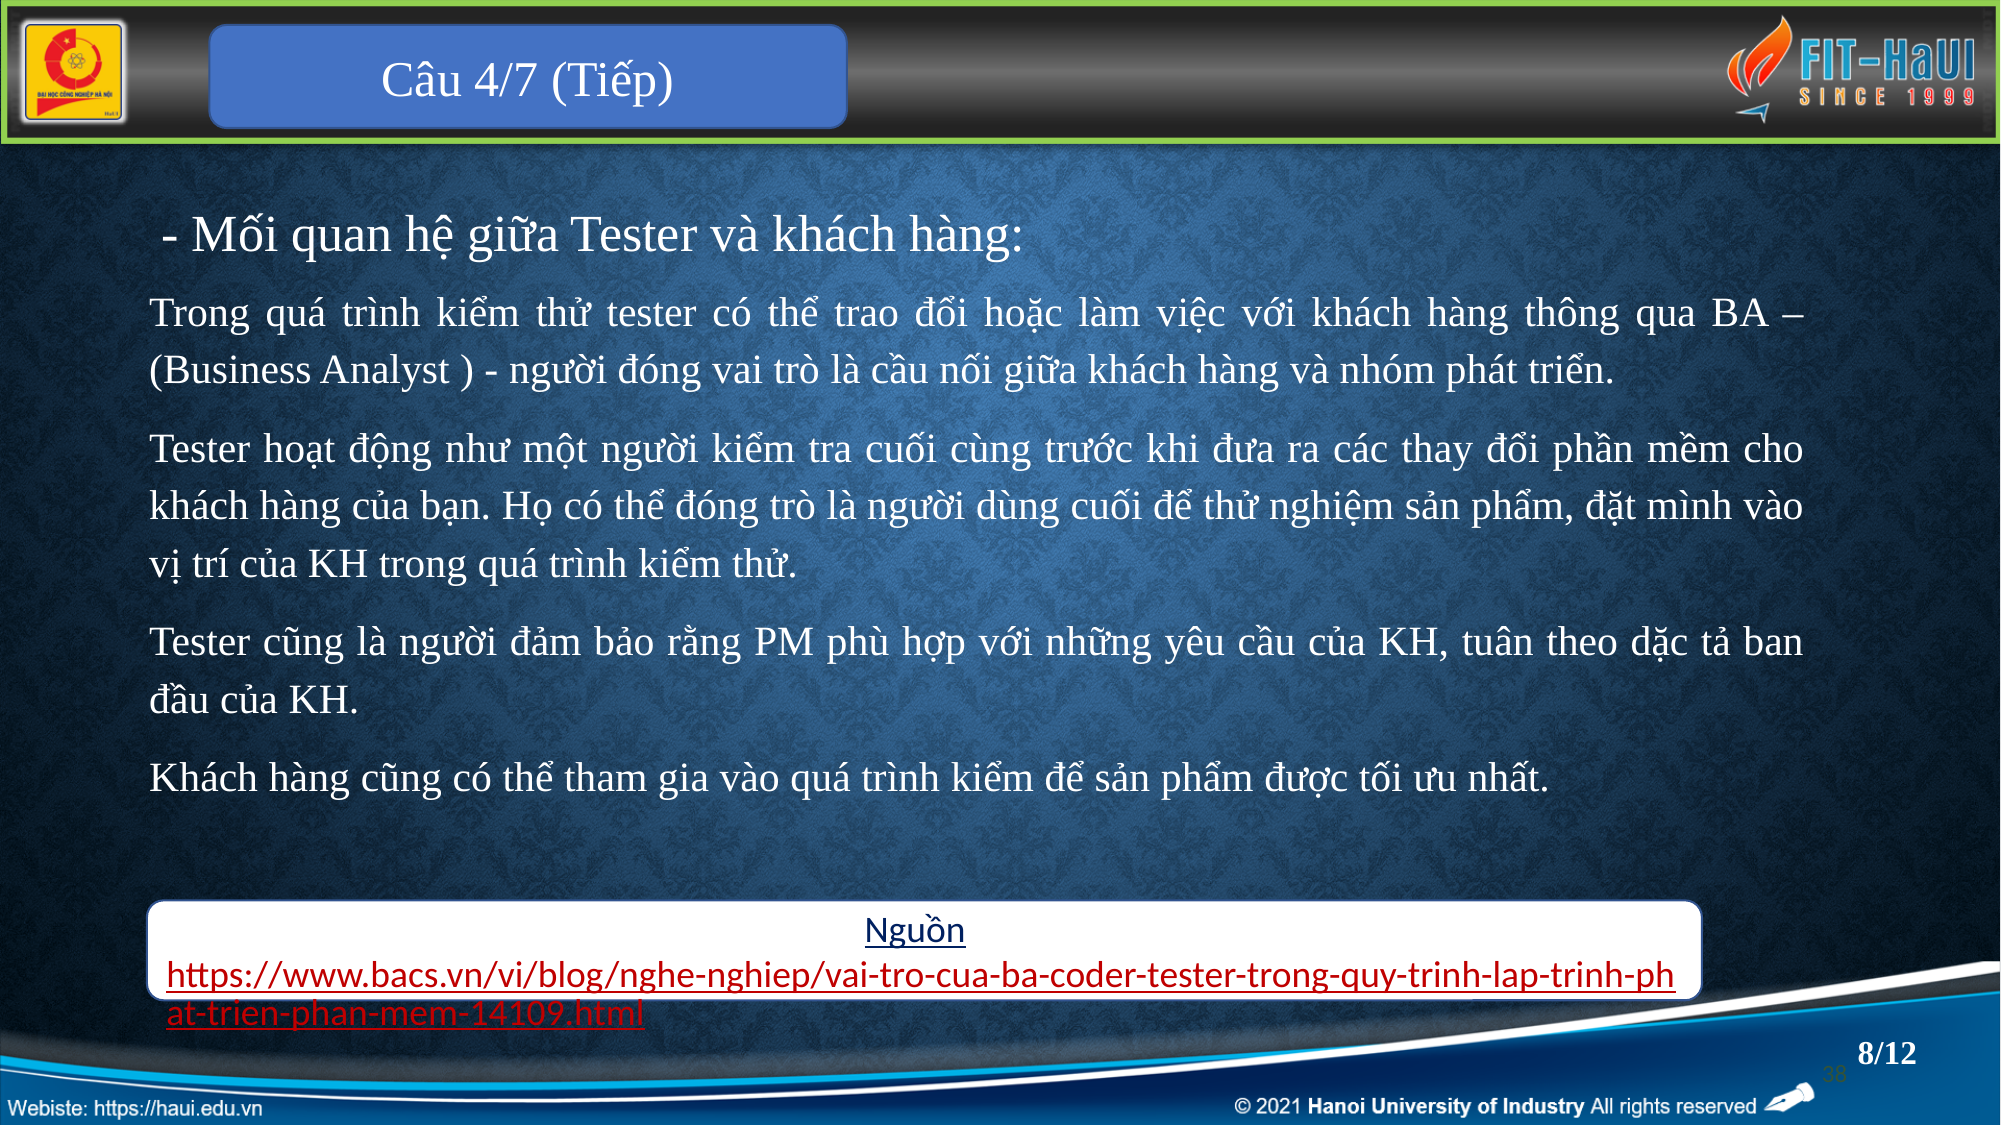

Câu 4/7 (Tiếp)
- Mối quan hệ giữa Tester và khách hàng:
Trong quá trình kiểm thử tester có thể trao đổi hoặc làm việc với khách hàng thông qua BA –(Business Analyst ) - người đóng vai trò là cầu nối giữa khách hàng và nhóm phát triển.
Tester hoạt động như một người kiểm tra cuối cùng trước khi đưa ra các thay đổi phần mềm cho khách hàng của bạn. Họ có thể đóng trò là người dùng cuối để thử nghiệm sản phẩm, đặt mình vào vị trí của KH trong quá trình kiểm thử.
Tester cũng là người đảm bảo rằng PM phù hợp với những yêu cầu của KH, tuân theo dặc tả ban đầu của KH.
Khách hàng cũng có thể tham gia vào quá trình kiểm để sản phẩm được tối ưu nhất.

Nguồn: https://www.bacs.vn/vi/blog/nghe-nghiep/vai-tro-cua-ba-coder-tester-trong-quy-trinh-lap-trinh-phat-trien-phan-mem-14109.html
8/12
38